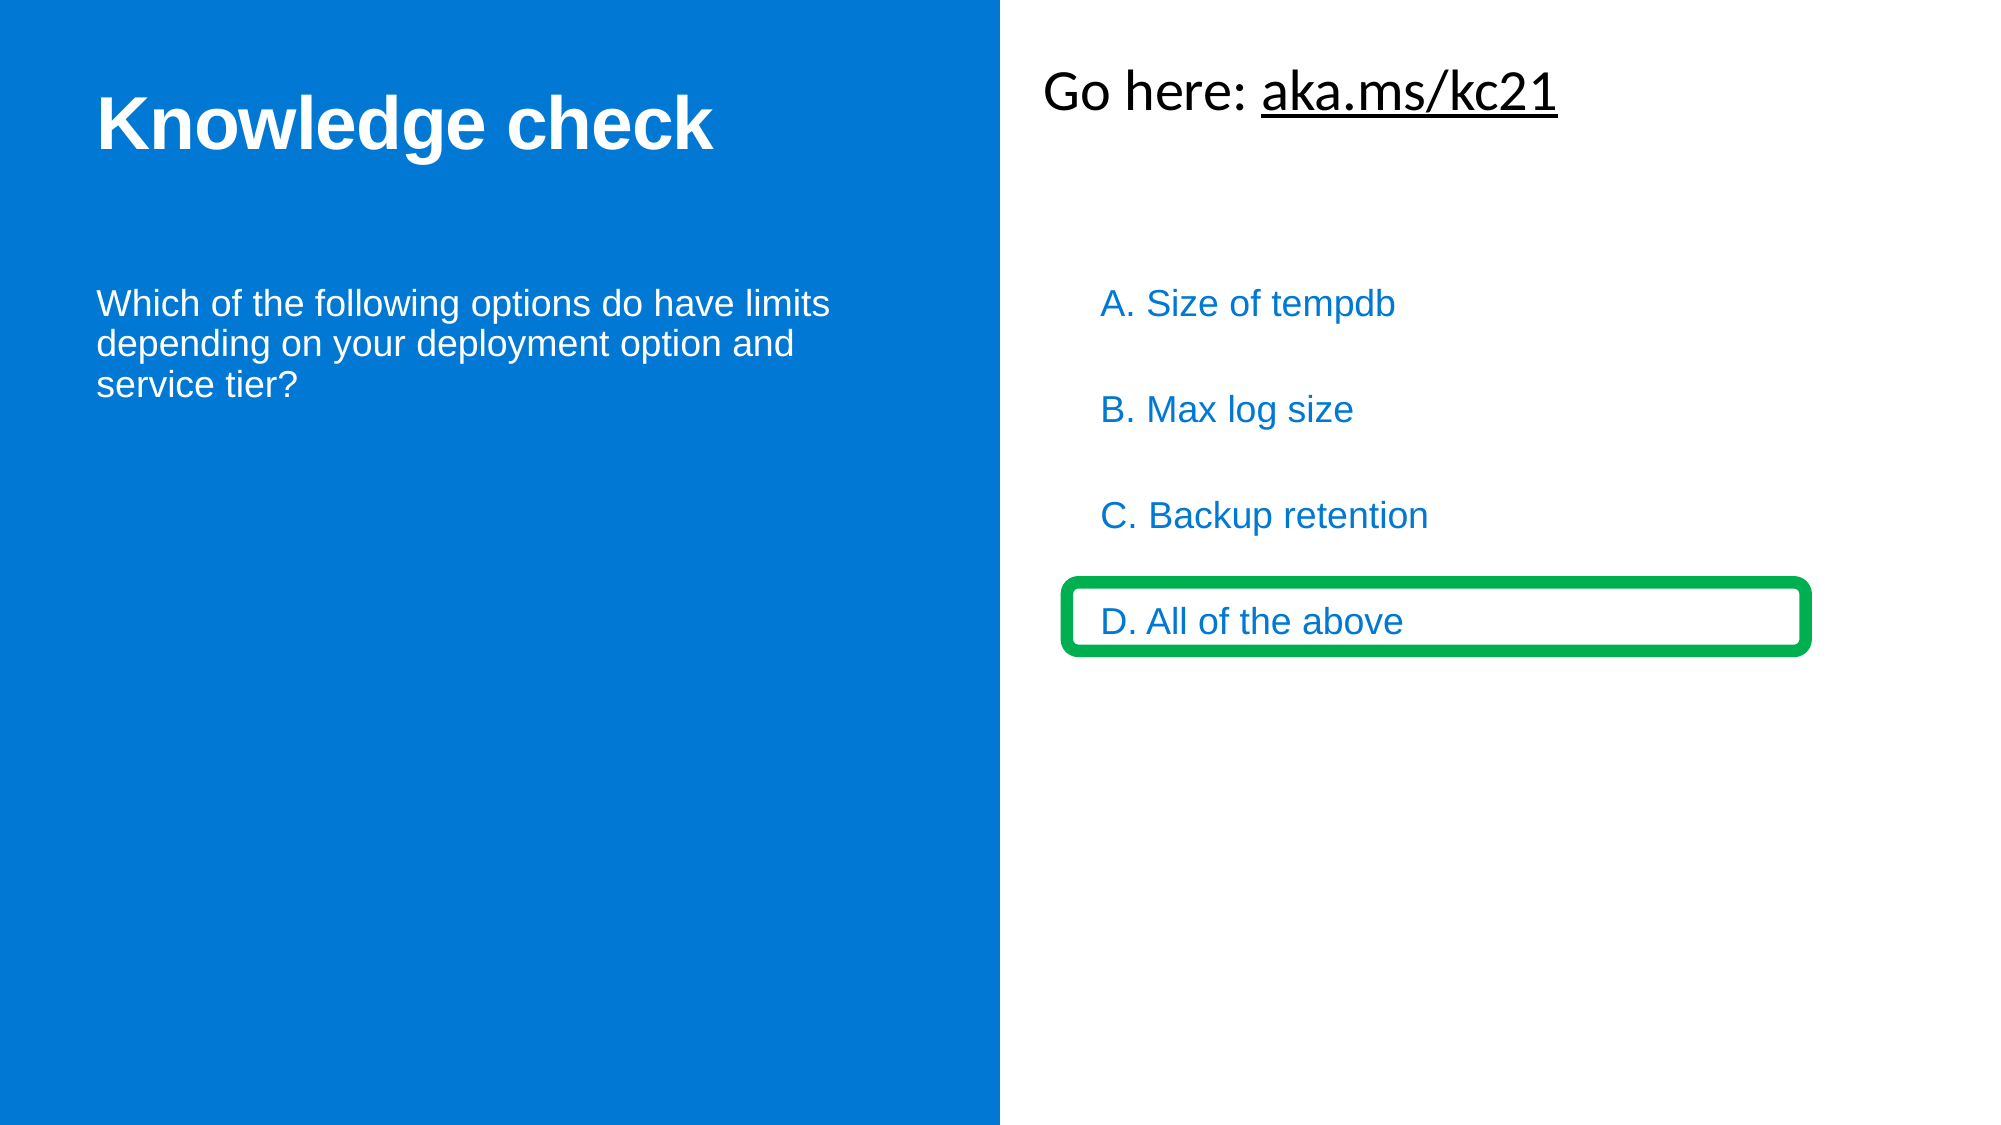

Go here: aka.ms/kc21
# Knowledge check
Which of the following options do have limits depending on your deployment option and service tier?
A. Size of tempdb

B. Max log size

C. Backup retention

D. All of the above